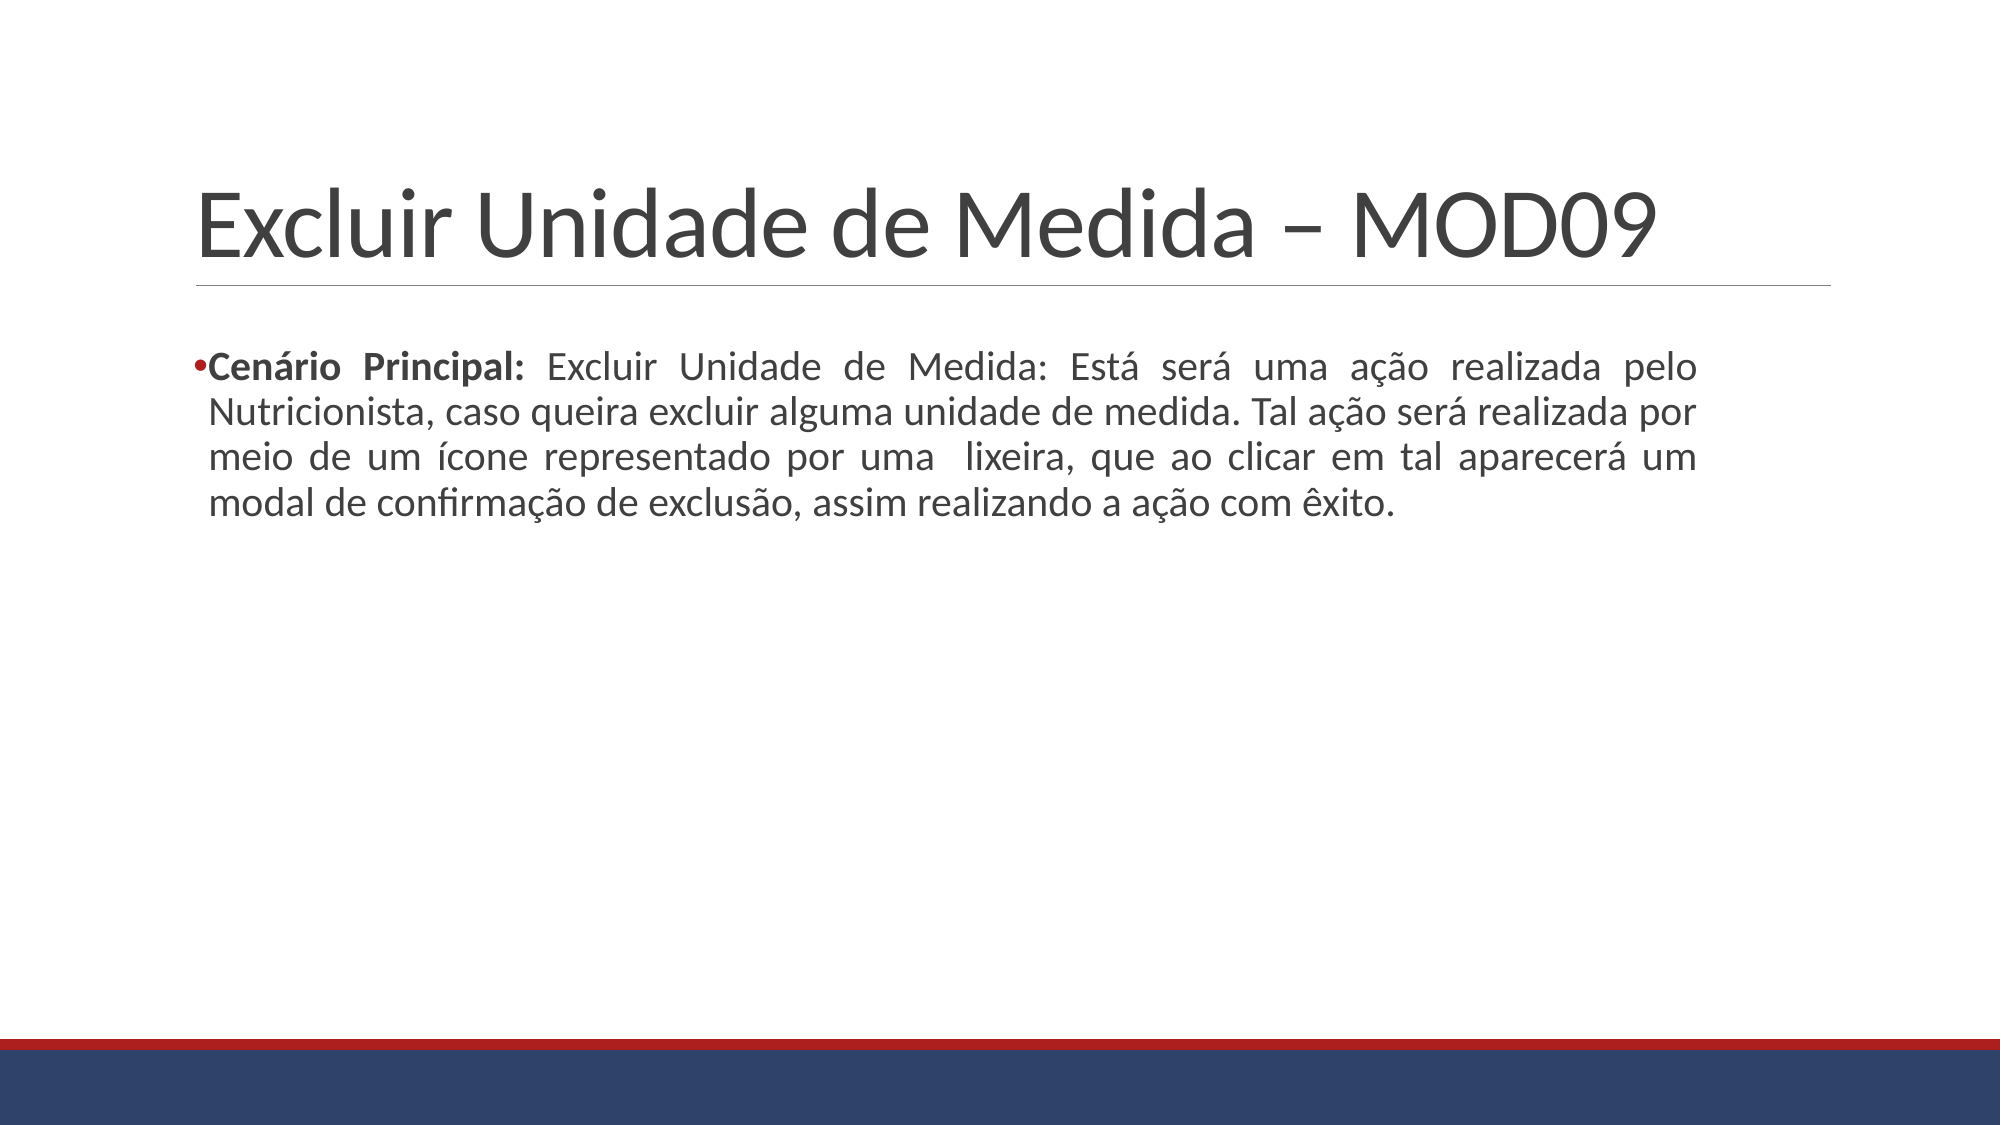

# Excluir Unidade de Medida – MOD09
Cenário Principal: Excluir Unidade de Medida: Está será uma ação realizada pelo Nutricionista, caso queira excluir alguma unidade de medida. Tal ação será realizada por meio de um ícone representado por uma  lixeira, que ao clicar em tal aparecerá um modal de confirmação de exclusão, assim realizando a ação com êxito.